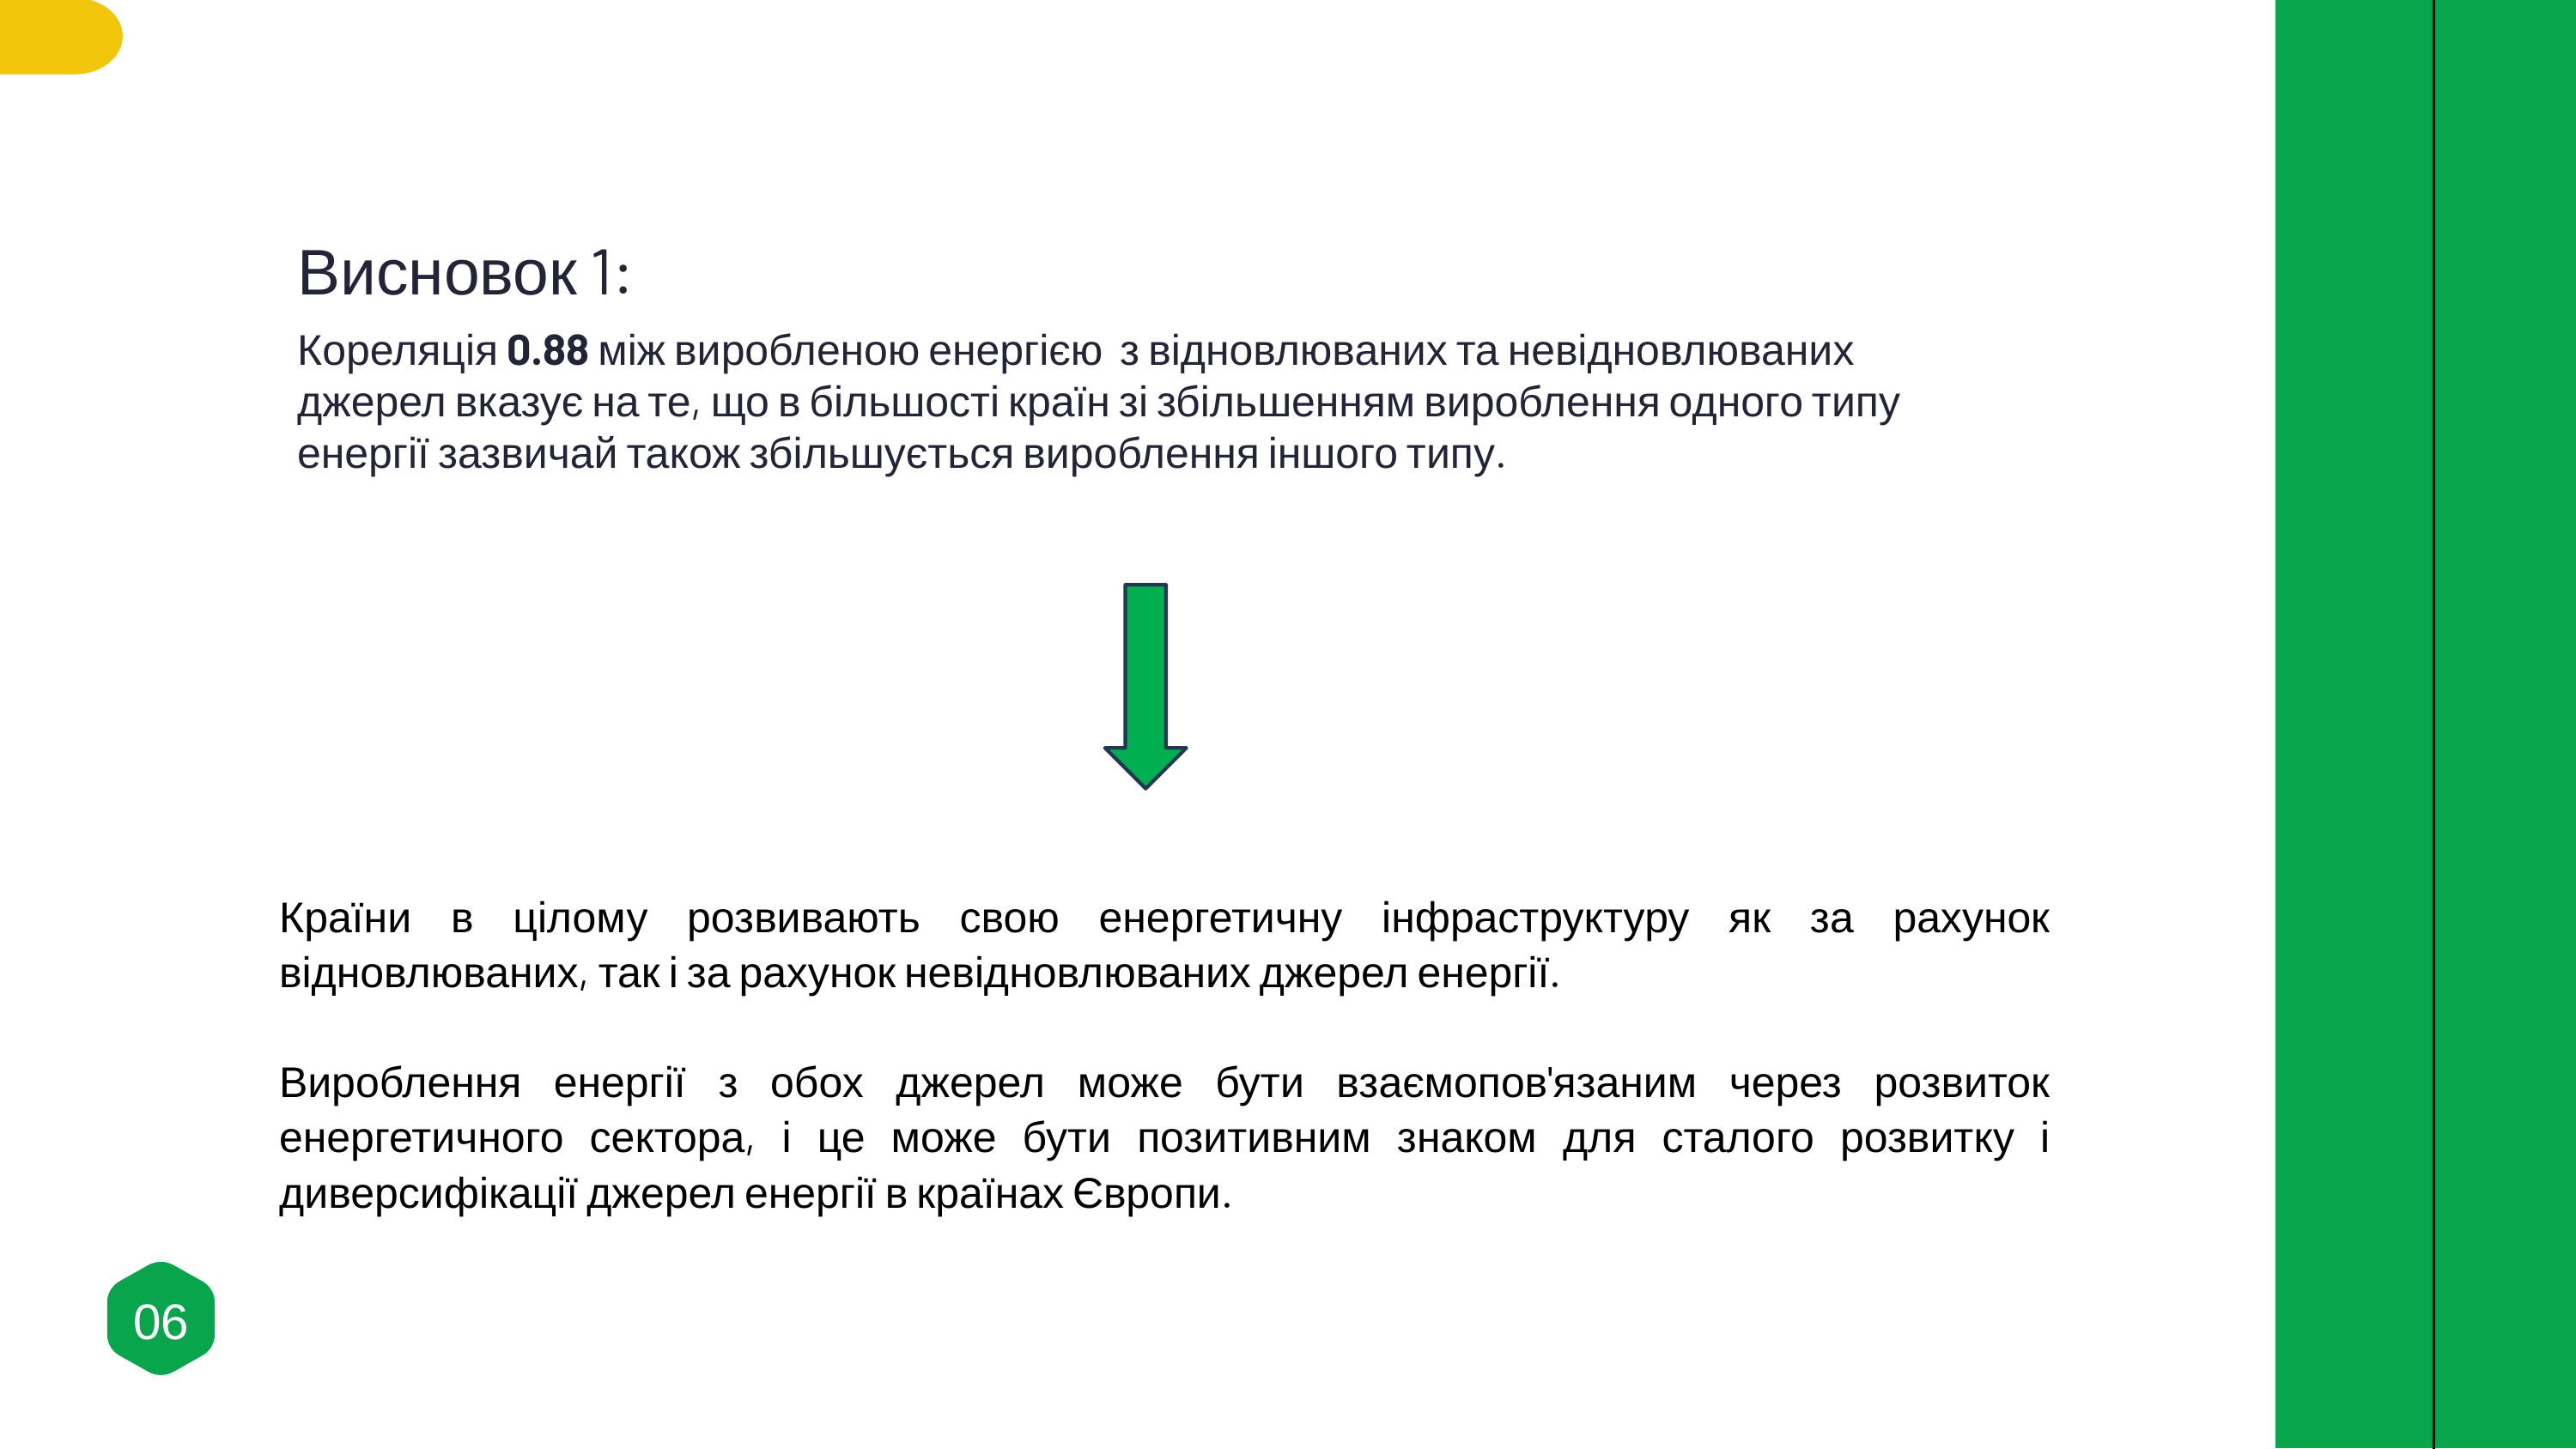

Висновок 1:
Кореляція 0.88 між виробленою енергією  з відновлюваних та невідновлюваних джерел вказує на те, що в більшості країн зі збільшенням вироблення одного типу енергії зазвичай також збільшується вироблення іншого типу.

Країни в цілому розвивають свою енергетичну інфраструктуру як за рахунок відновлюваних, так і за рахунок невідновлюваних джерел енергії.

Вироблення енергії з обох джерел може бути взаємопов'язаним через розвиток енергетичного сектора, і це може бути позитивним знаком для сталого розвитку і диверсифікації джерел енергії в країнах Європи.

06